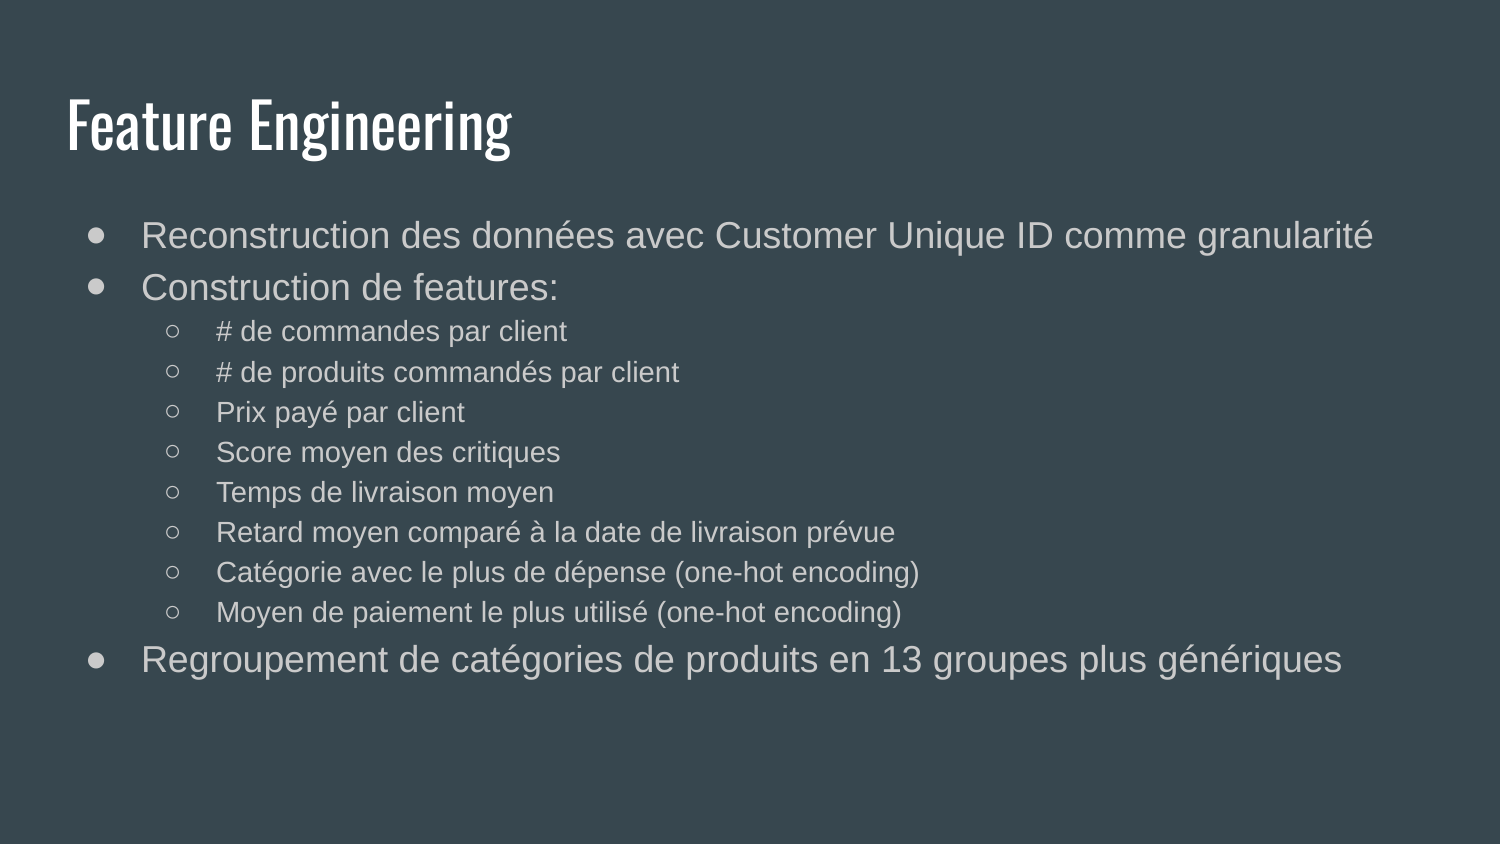

# Feature Engineering
Reconstruction des données avec Customer Unique ID comme granularité
Construction de features:
# de commandes par client
# de produits commandés par client
Prix payé par client
Score moyen des critiques
Temps de livraison moyen
Retard moyen comparé à la date de livraison prévue
Catégorie avec le plus de dépense (one-hot encoding)
Moyen de paiement le plus utilisé (one-hot encoding)
Regroupement de catégories de produits en 13 groupes plus génériques